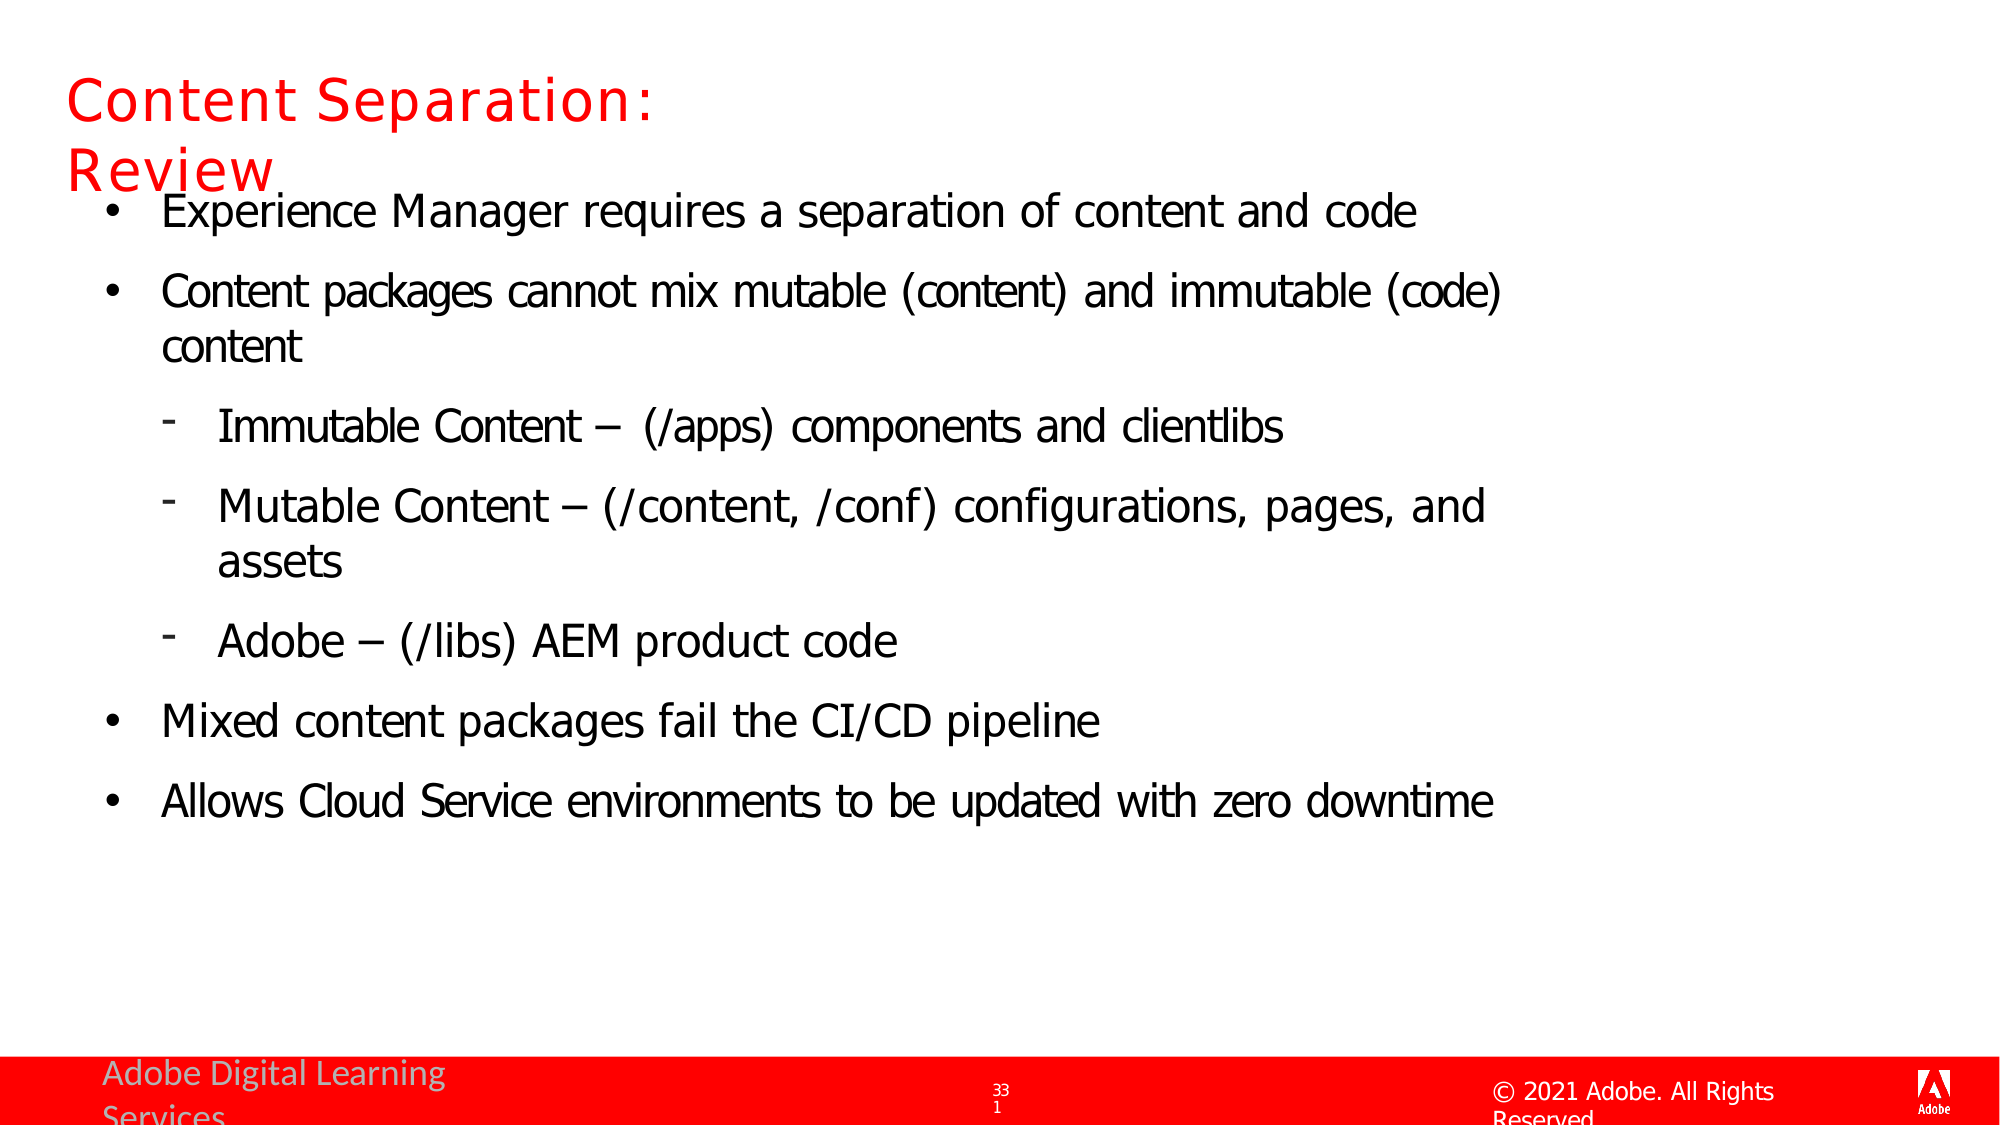

# Content Separation: Review
Experience Manager requires a separation of content and code
Content packages cannot mix mutable (content) and immutable (code) content
Immutable Content – (/apps) components and clientlibs
Mutable Content – (/content, /conf) configurations, pages, and assets
Adobe – (/libs) AEM product code
Mixed content packages fail the CI/CD pipeline
Allows Cloud Service environments to be updated with zero downtime
Adobe Digital Learning Services
© 2021 Adobe. All Rights Reserved
331